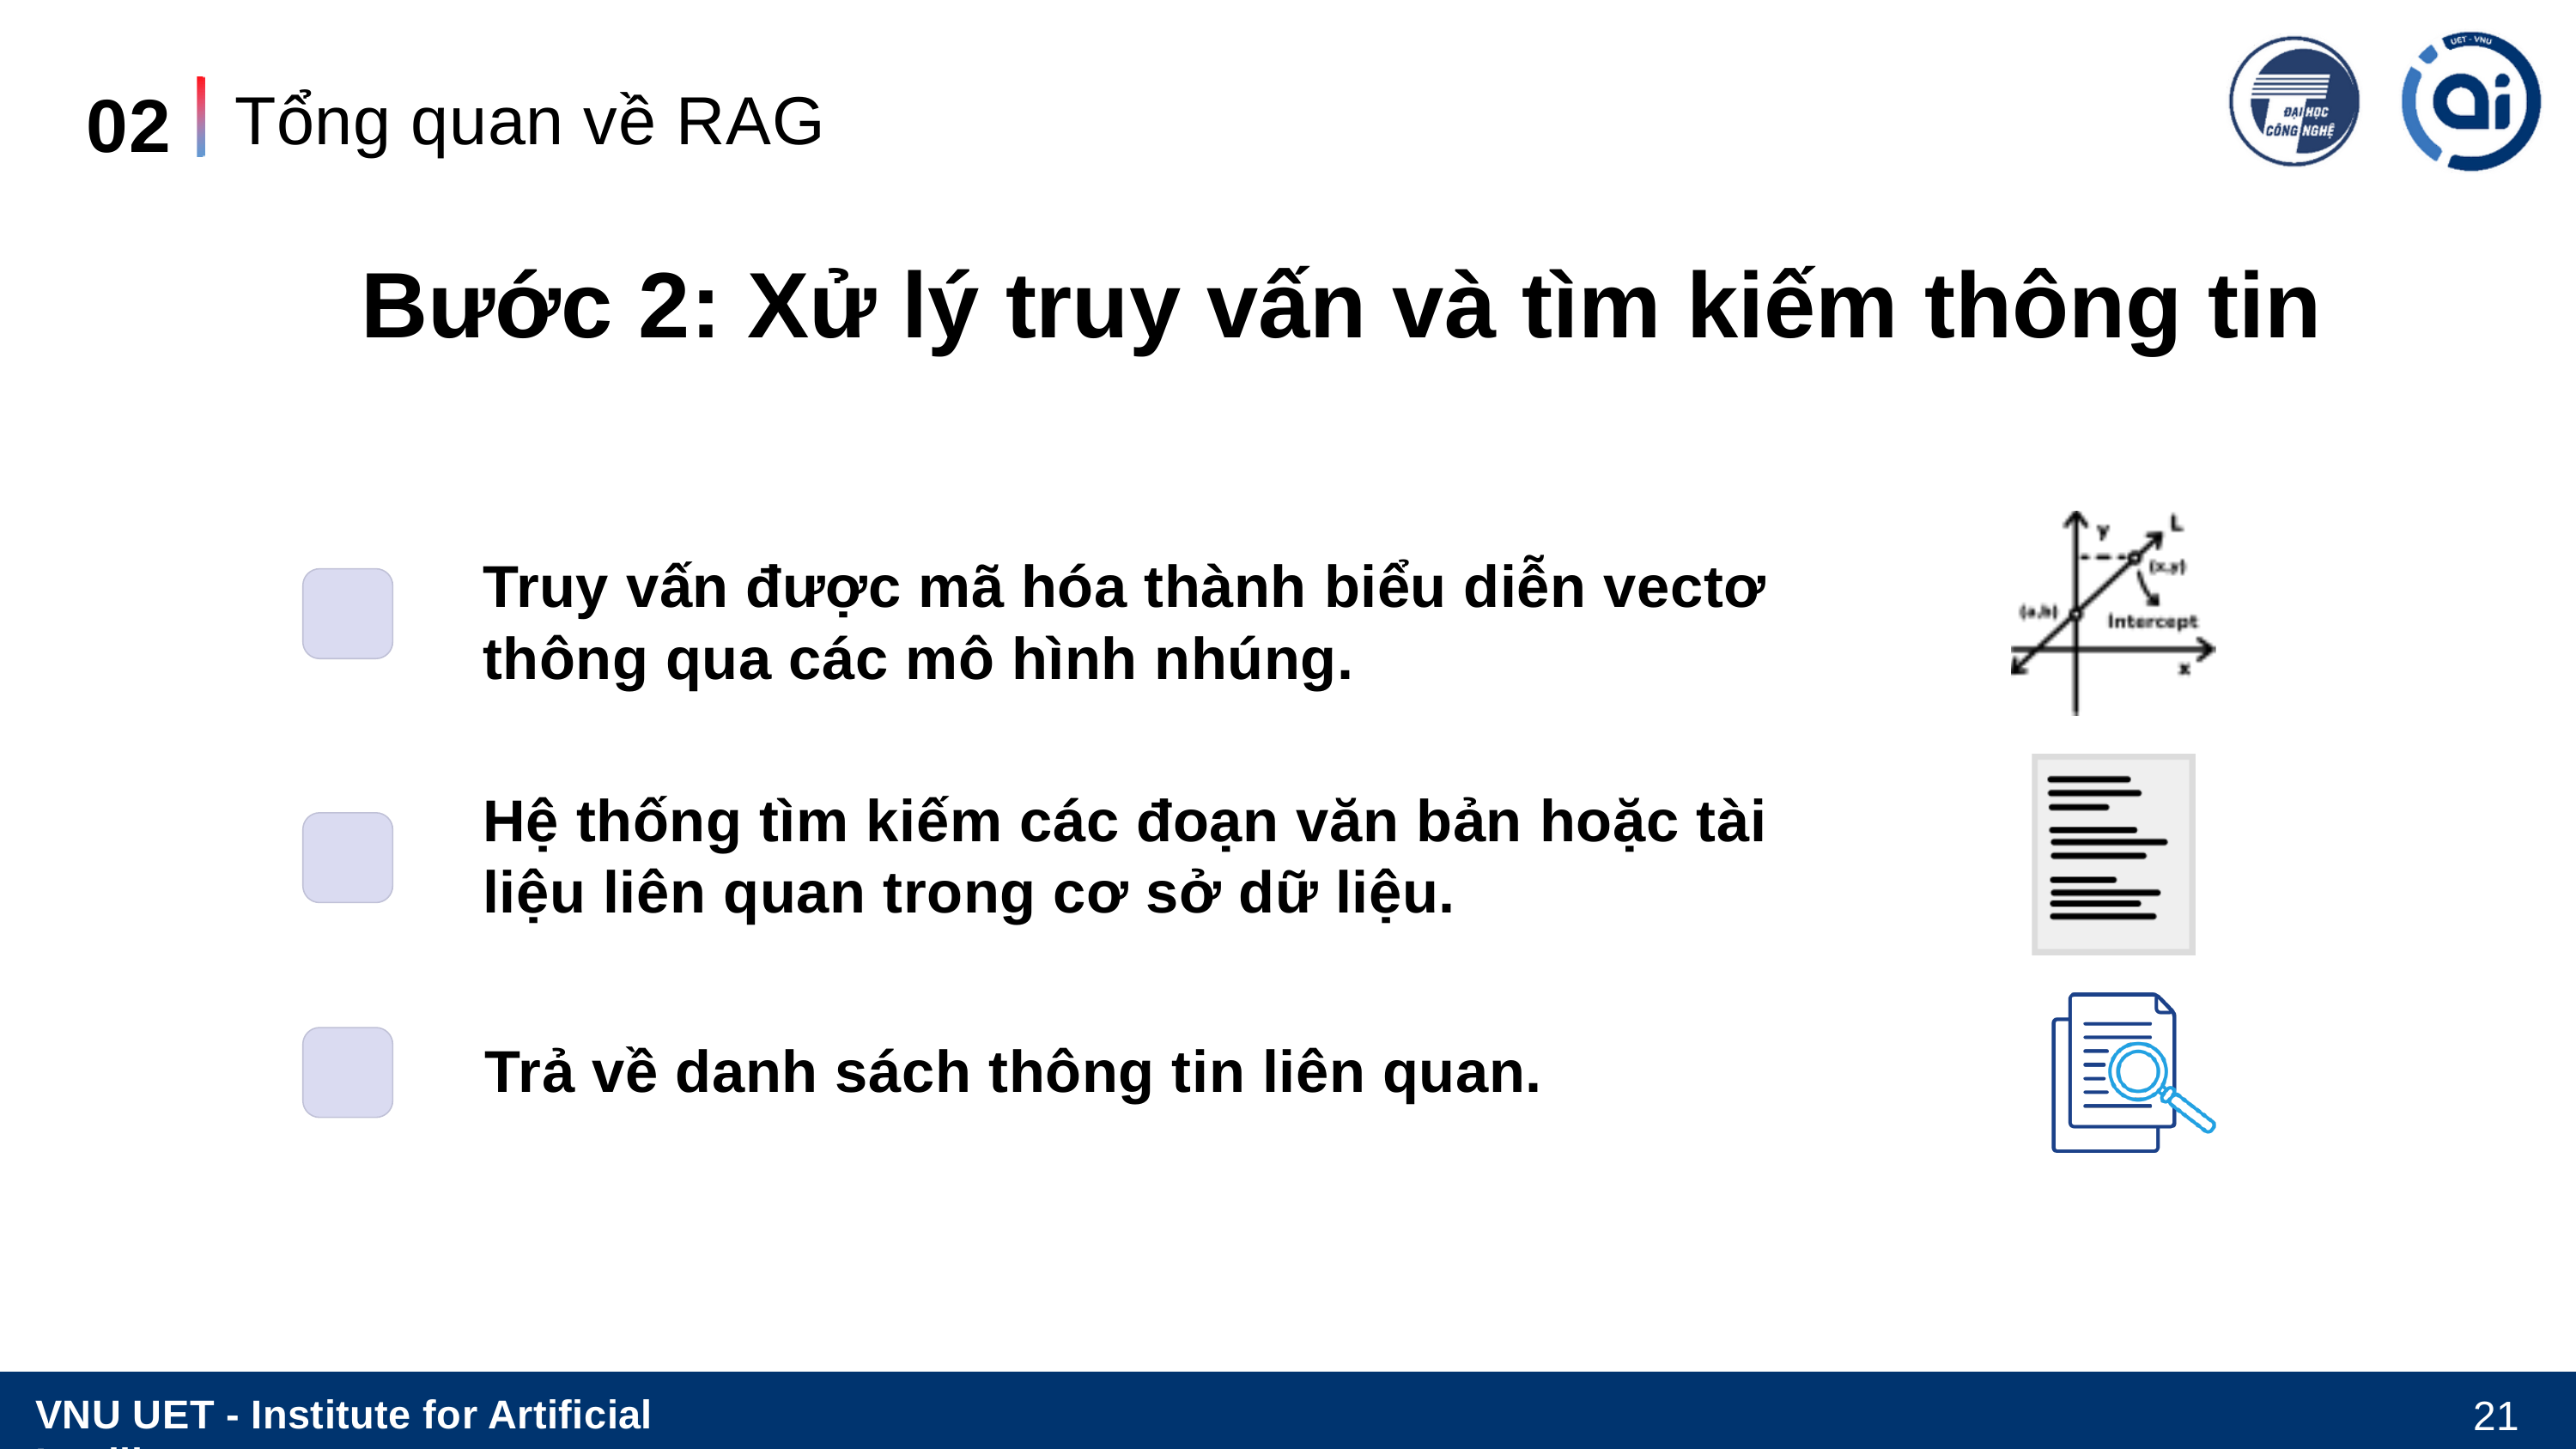

Tổng quan về RAG

02
Bước 2: Xử lý truy vấn và tìm kiếm thông tin

Truy vấn được mã hóa thành biểu diễn vectơ thông qua các mô hình nhúng.

Hệ thống tìm kiếm các đoạn văn bản hoặc tài liệu liên quan trong cơ sở dữ liệu.

Trả về danh sách thông tin liên quan.

VNU UET - Institute for Artificial Intelligence
21